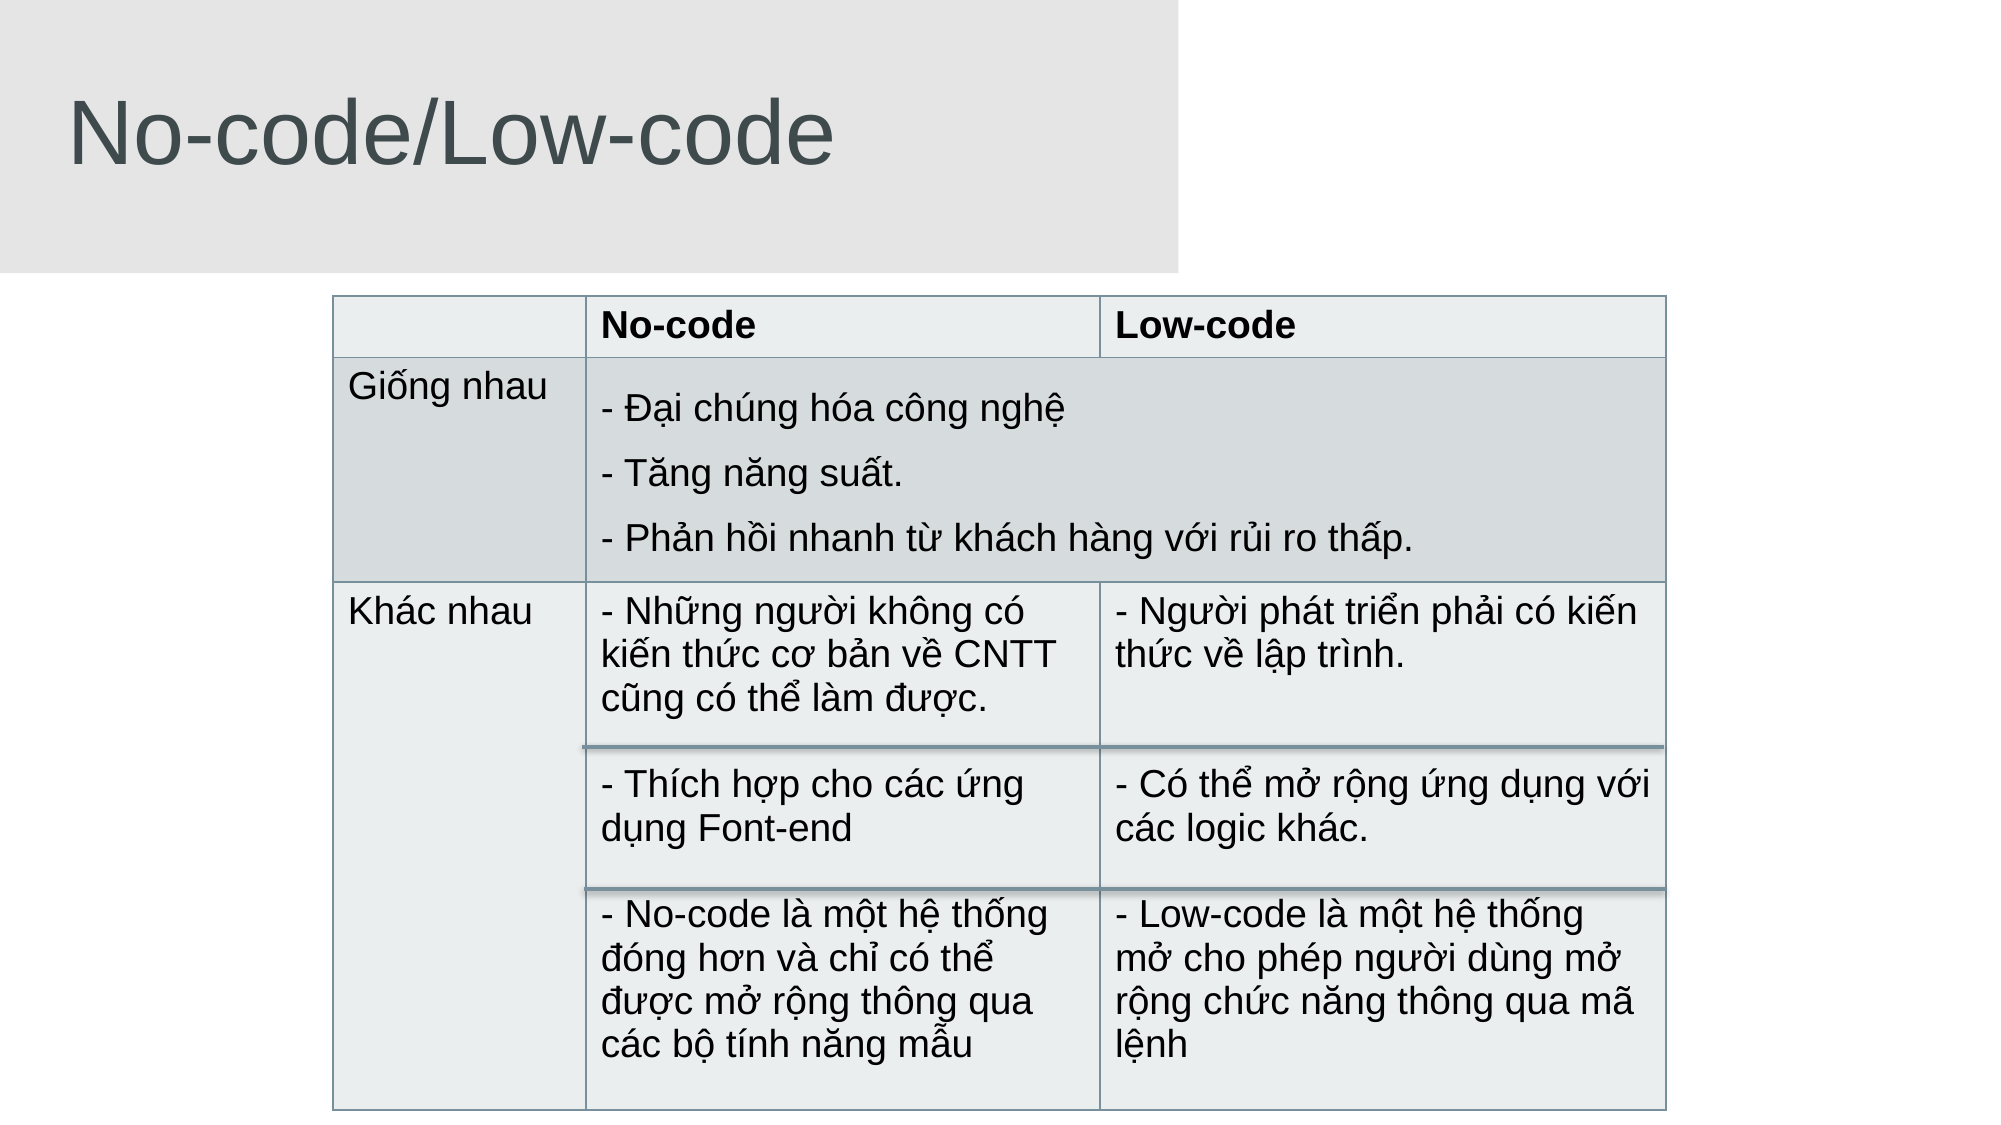

No-code/Low-code
|  | No-code | Low-code |
| --- | --- | --- |
| Giống nhau | - Đại chúng hóa công nghệ - Tăng năng suất. - Phản hồi nhanh từ khách hàng với rủi ro thấp. |  |
| Khác nhau | - Những người không có kiến thức cơ bản về CNTT cũng có thể làm được. - Thích hợp cho các ứng dụng Font-end - No-code là một hệ thống đóng hơn và chỉ có thể được mở rộng thông qua các bộ tính năng mẫu | - Người phát triển phải có kiến thức về lập trình. - Có thể mở rộng ứng dụng với các logic khác. - Low-code là một hệ thống mở cho phép người dùng mở rộng chức năng thông qua mã lệnh |